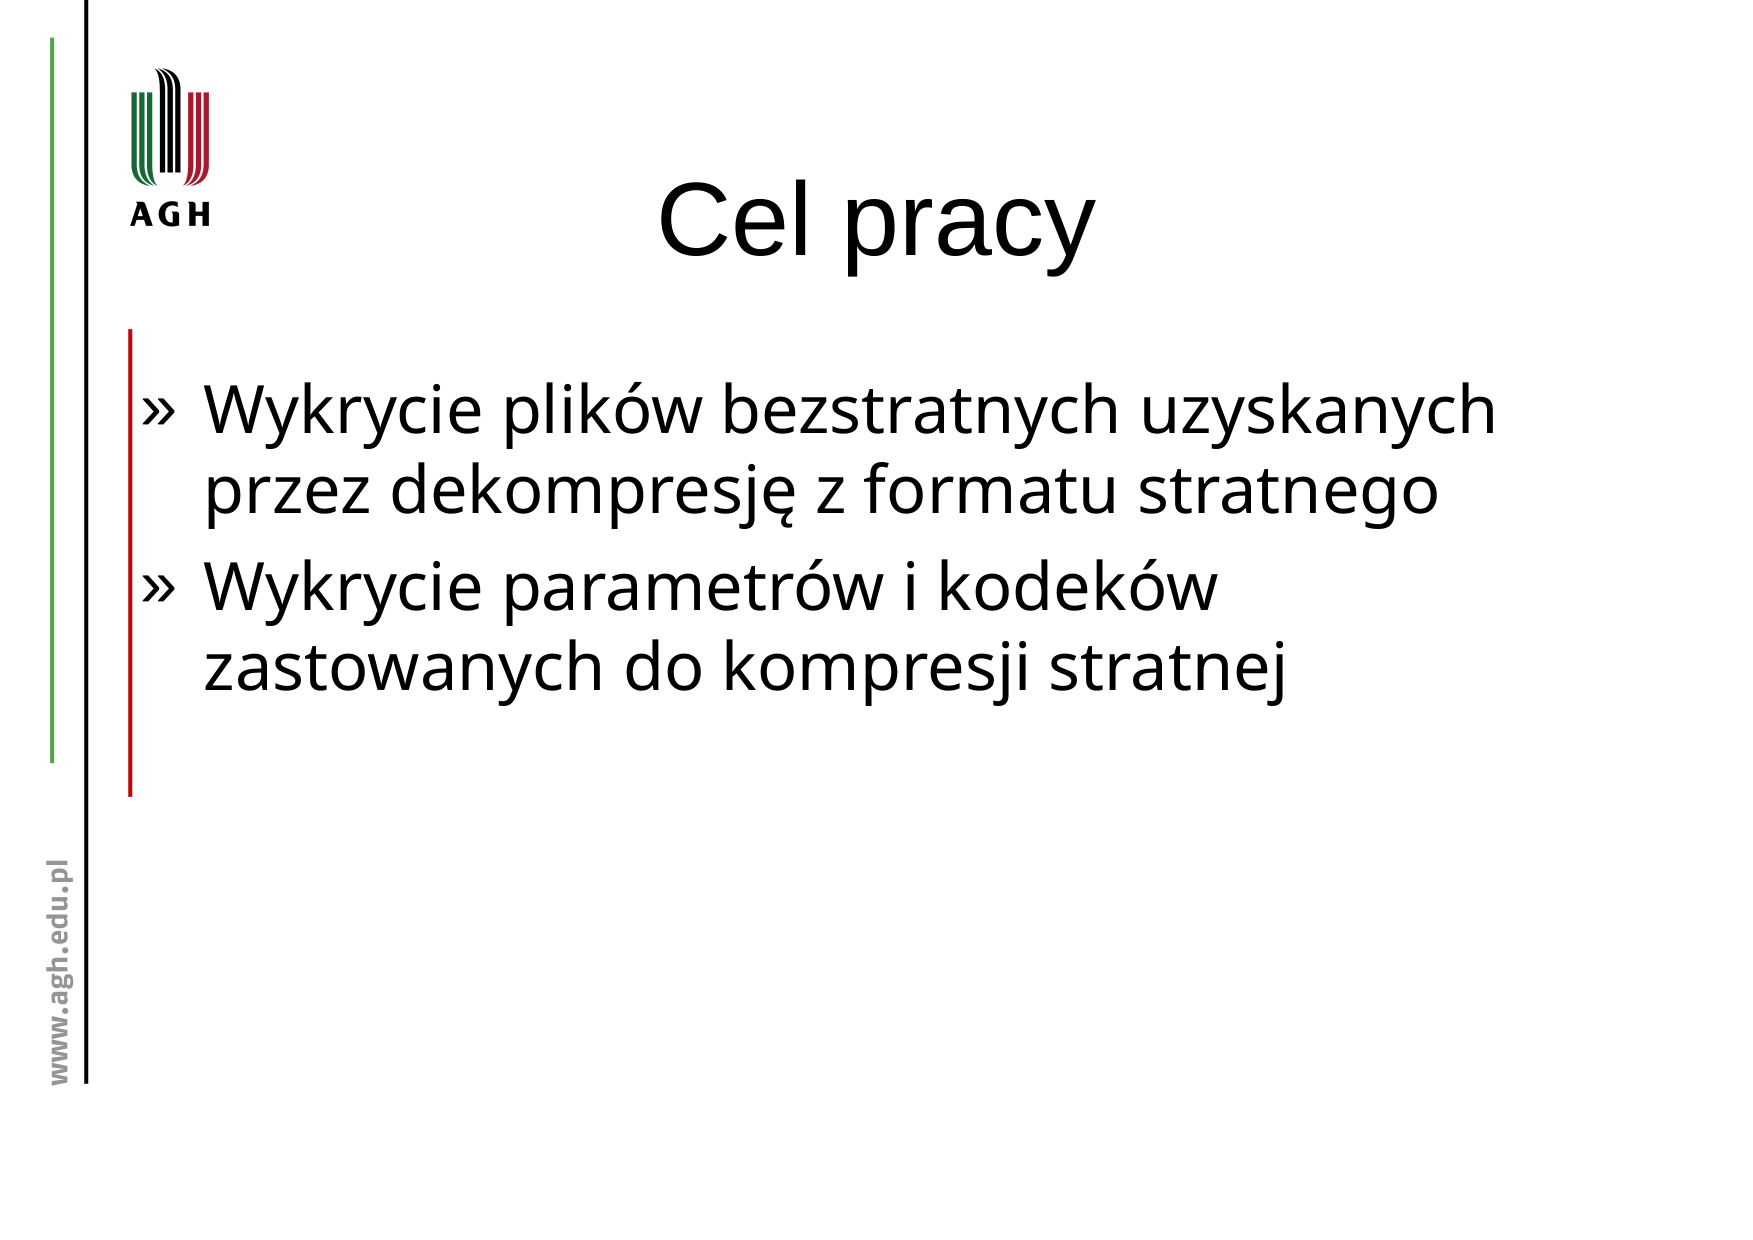

Cel pracy
Wykrycie plików bezstratnych uzyskanych przez dekompresję z formatu stratnego
Wykrycie parametrów i kodeków zastowanych do kompresji stratnej